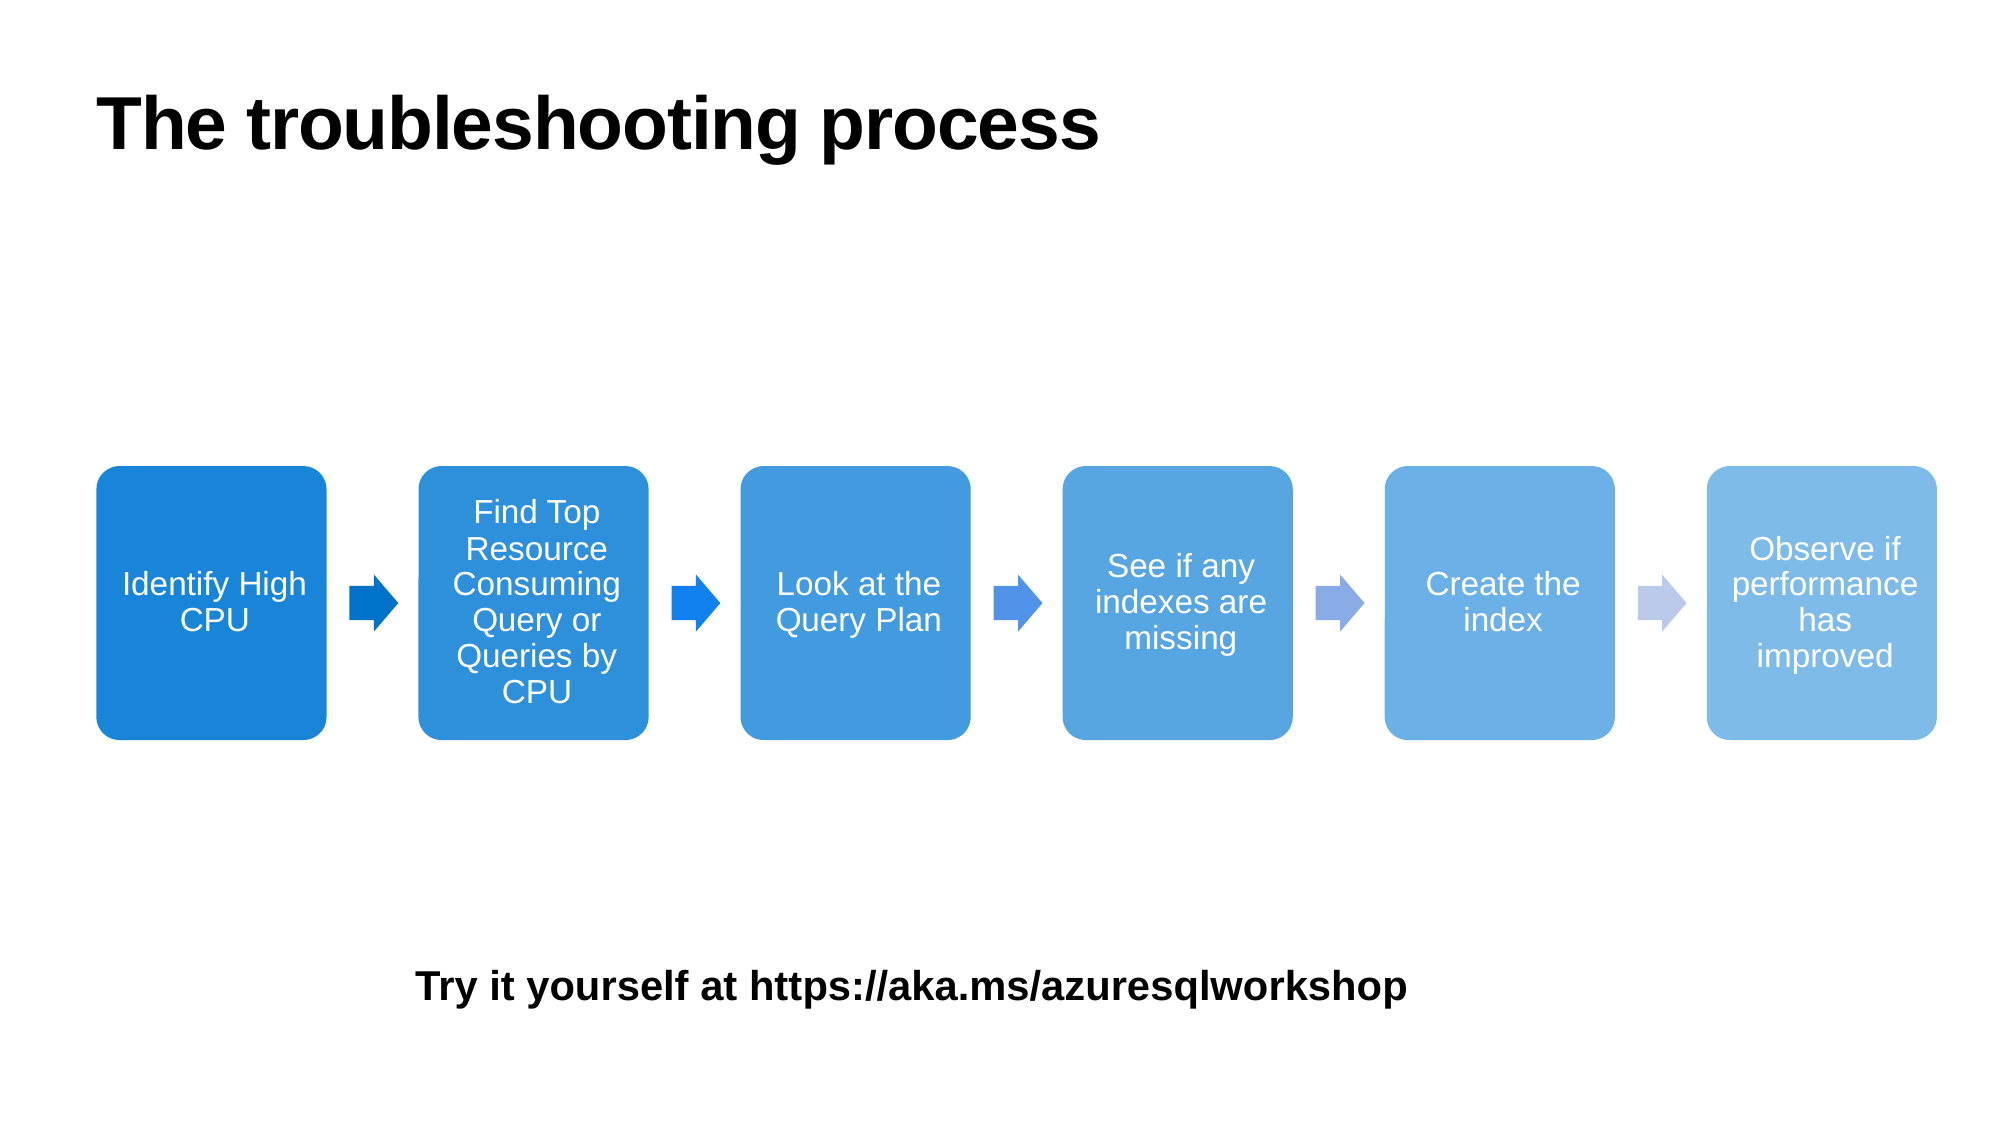

# The troubleshooting process
Identify High CPU

Find Top Resource Consuming Query or Queries by CPU

Look at the Query Plan

See if any indexes are missing

Create the index

Observe if performance has improved
Try it yourself at https://aka.ms/azuresqlworkshop